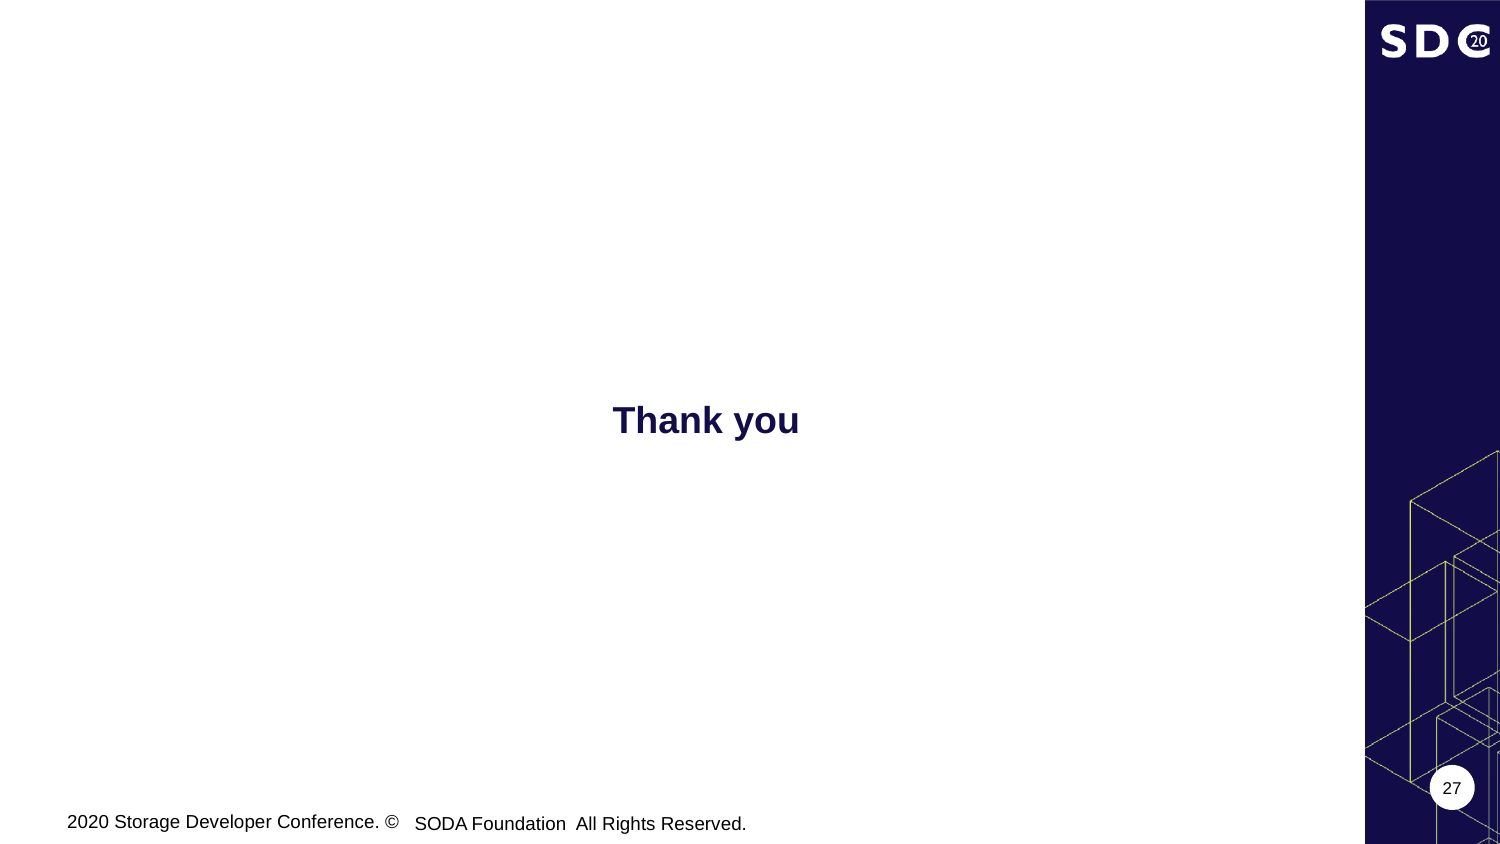

# Thank you
SODA Foundation  All Rights Reserved.